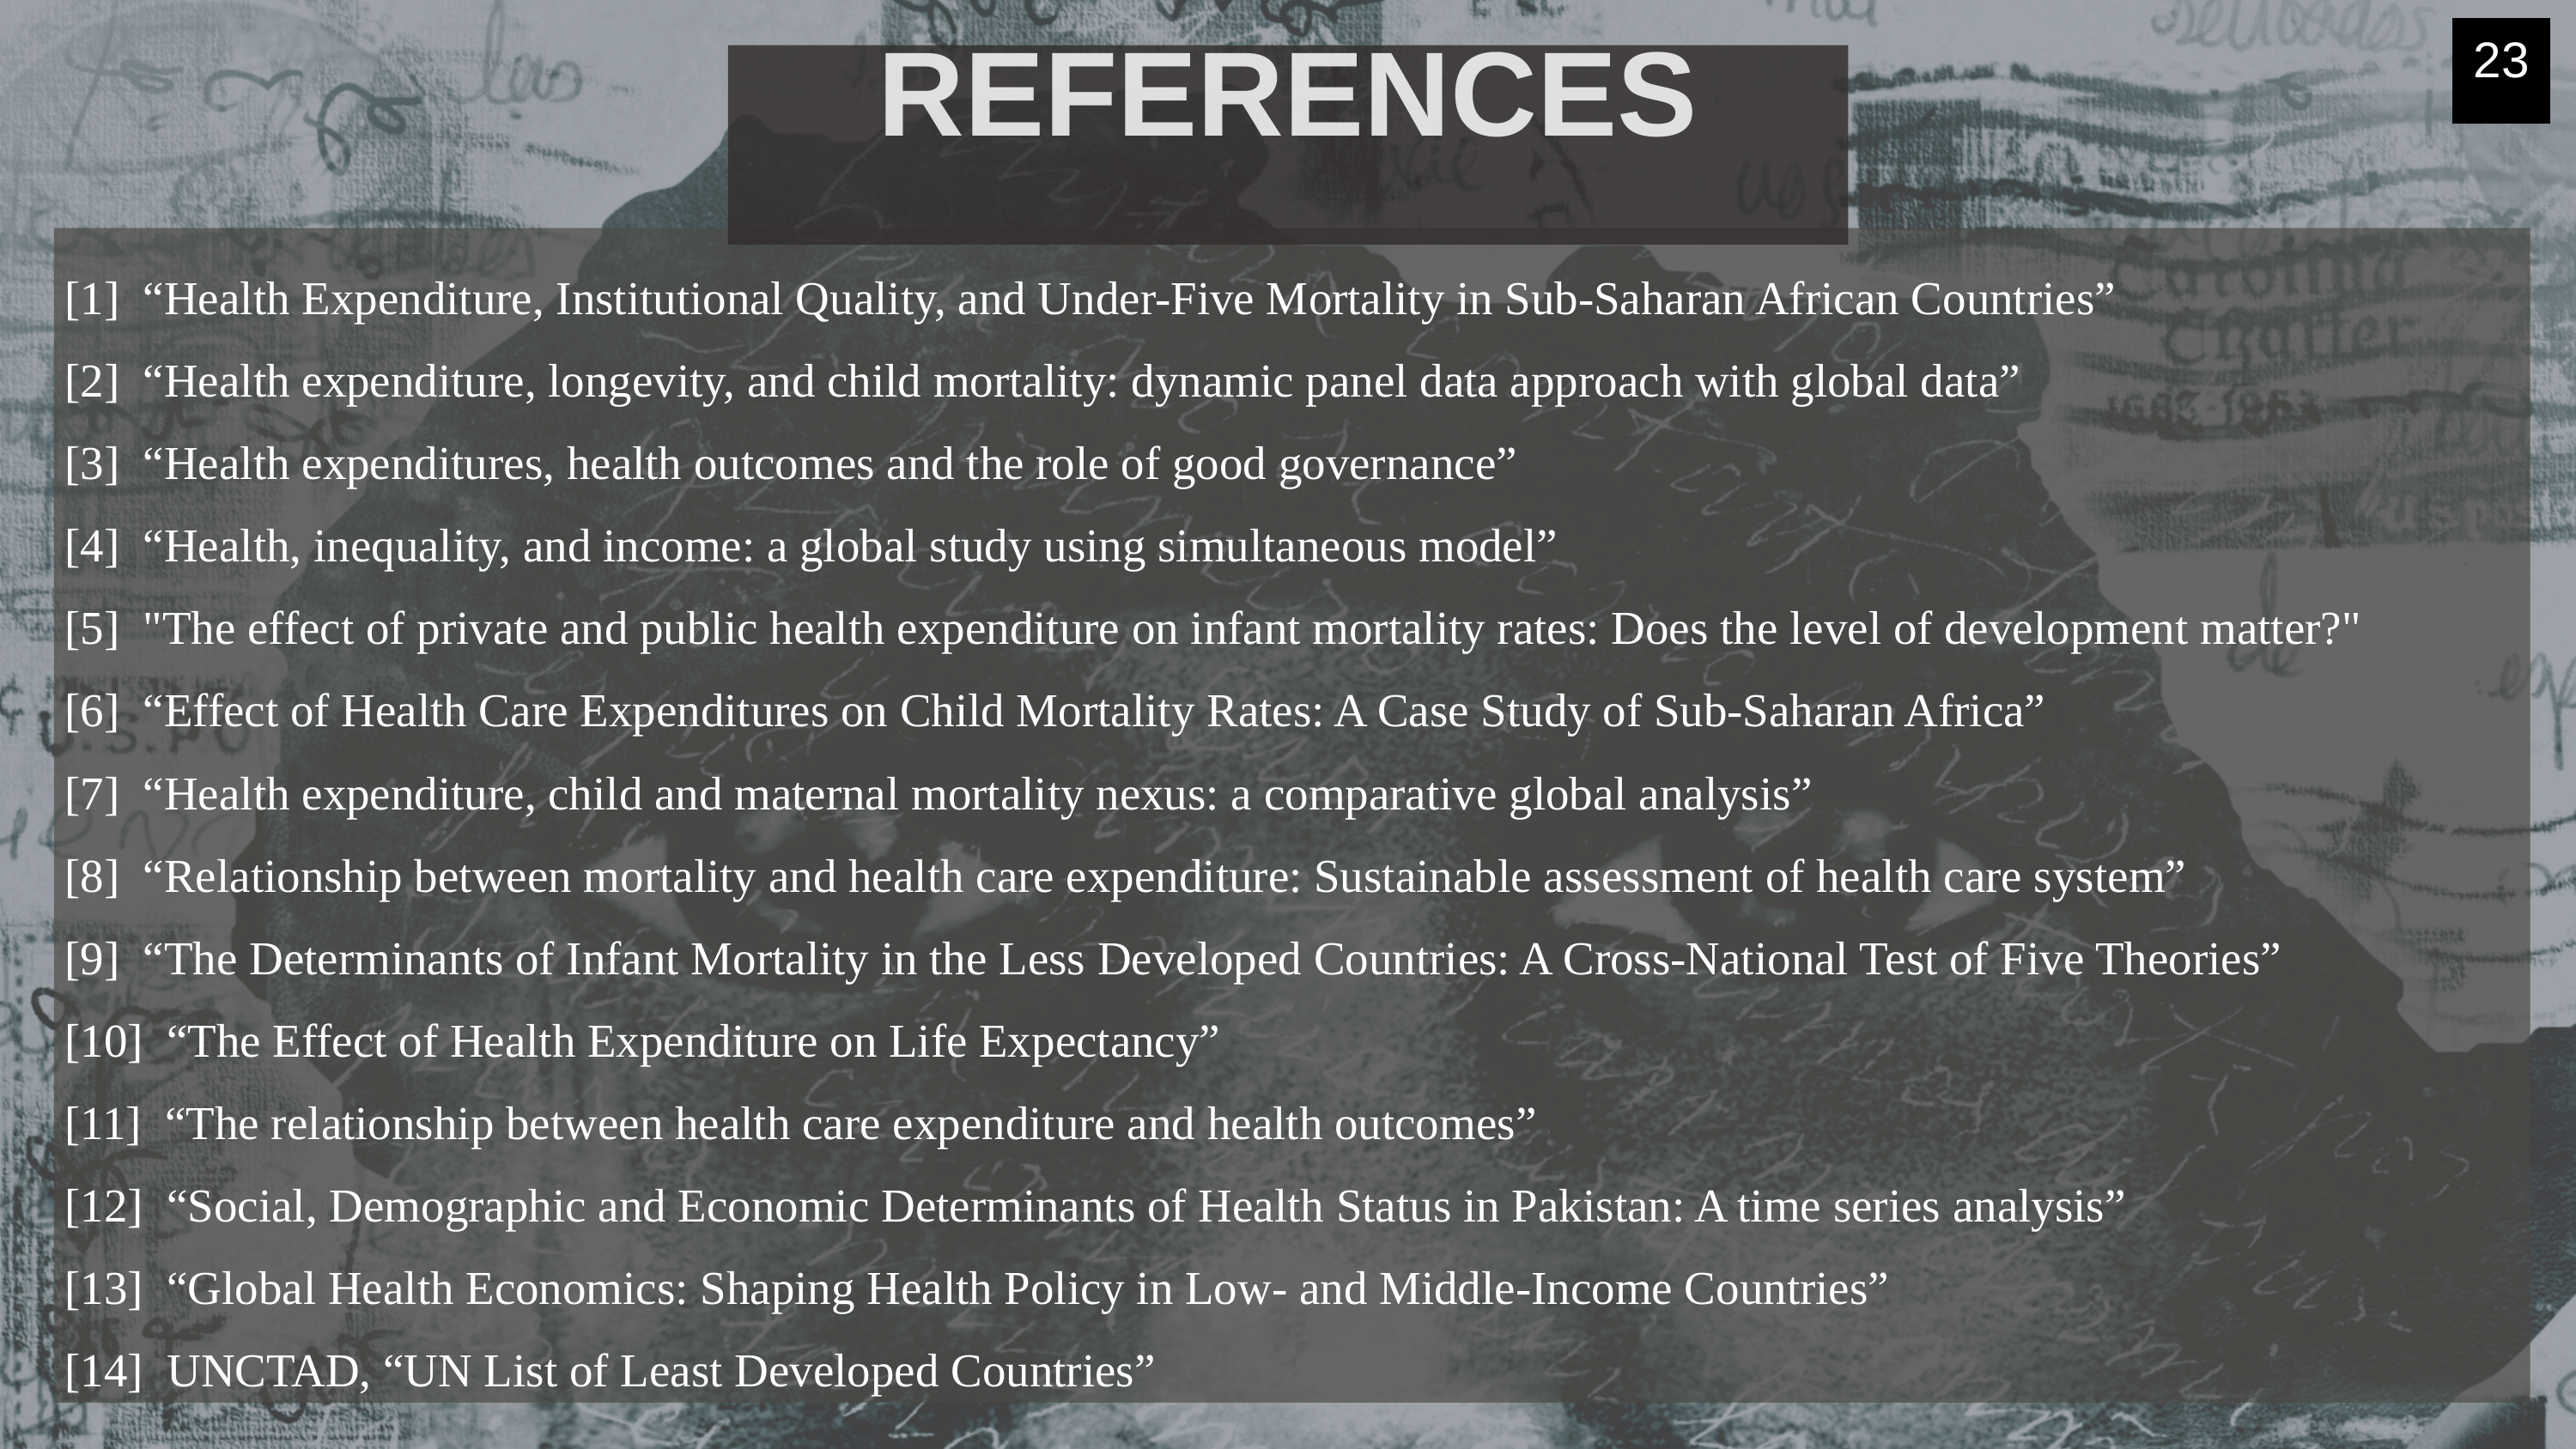

23

REFERENCES

[1]  “Health Expenditure, Institutional Quality, and Under-Five Mortality in Sub-Saharan African Countries”
[2]  “Health expenditure, longevity, and child mortality: dynamic panel data approach with global data”
[3]  “Health expenditures, health outcomes and the role of good governance”
[4]  “Health, inequality, and income: a global study using simultaneous model”
[5]  "The effect of private and public health expenditure on infant mortality rates: Does the level of development matter?"
[6]  “Effect of Health Care Expenditures on Child Mortality Rates: A Case Study of Sub-Saharan Africa”
[7]  “Health expenditure, child and maternal mortality nexus: a comparative global analysis”
[8]  “Relationship between mortality and health care expenditure: Sustainable assessment of health care system”
[9]  “The Determinants of Infant Mortality in the Less Developed Countries: A Cross-National Test of Five Theories”
[10]  “The Effect of Health Expenditure on Life Expectancy”
[11]  “The relationship between health care expenditure and health outcomes”
[12]  “Social, Demographic and Economic Determinants of Health Status in Pakistan: A time series analysis”
[13]  “Global Health Economics: Shaping Health Policy in Low- and Middle-Income Countries”
[14]  UNCTAD, “UN List of Least Developed Countries”